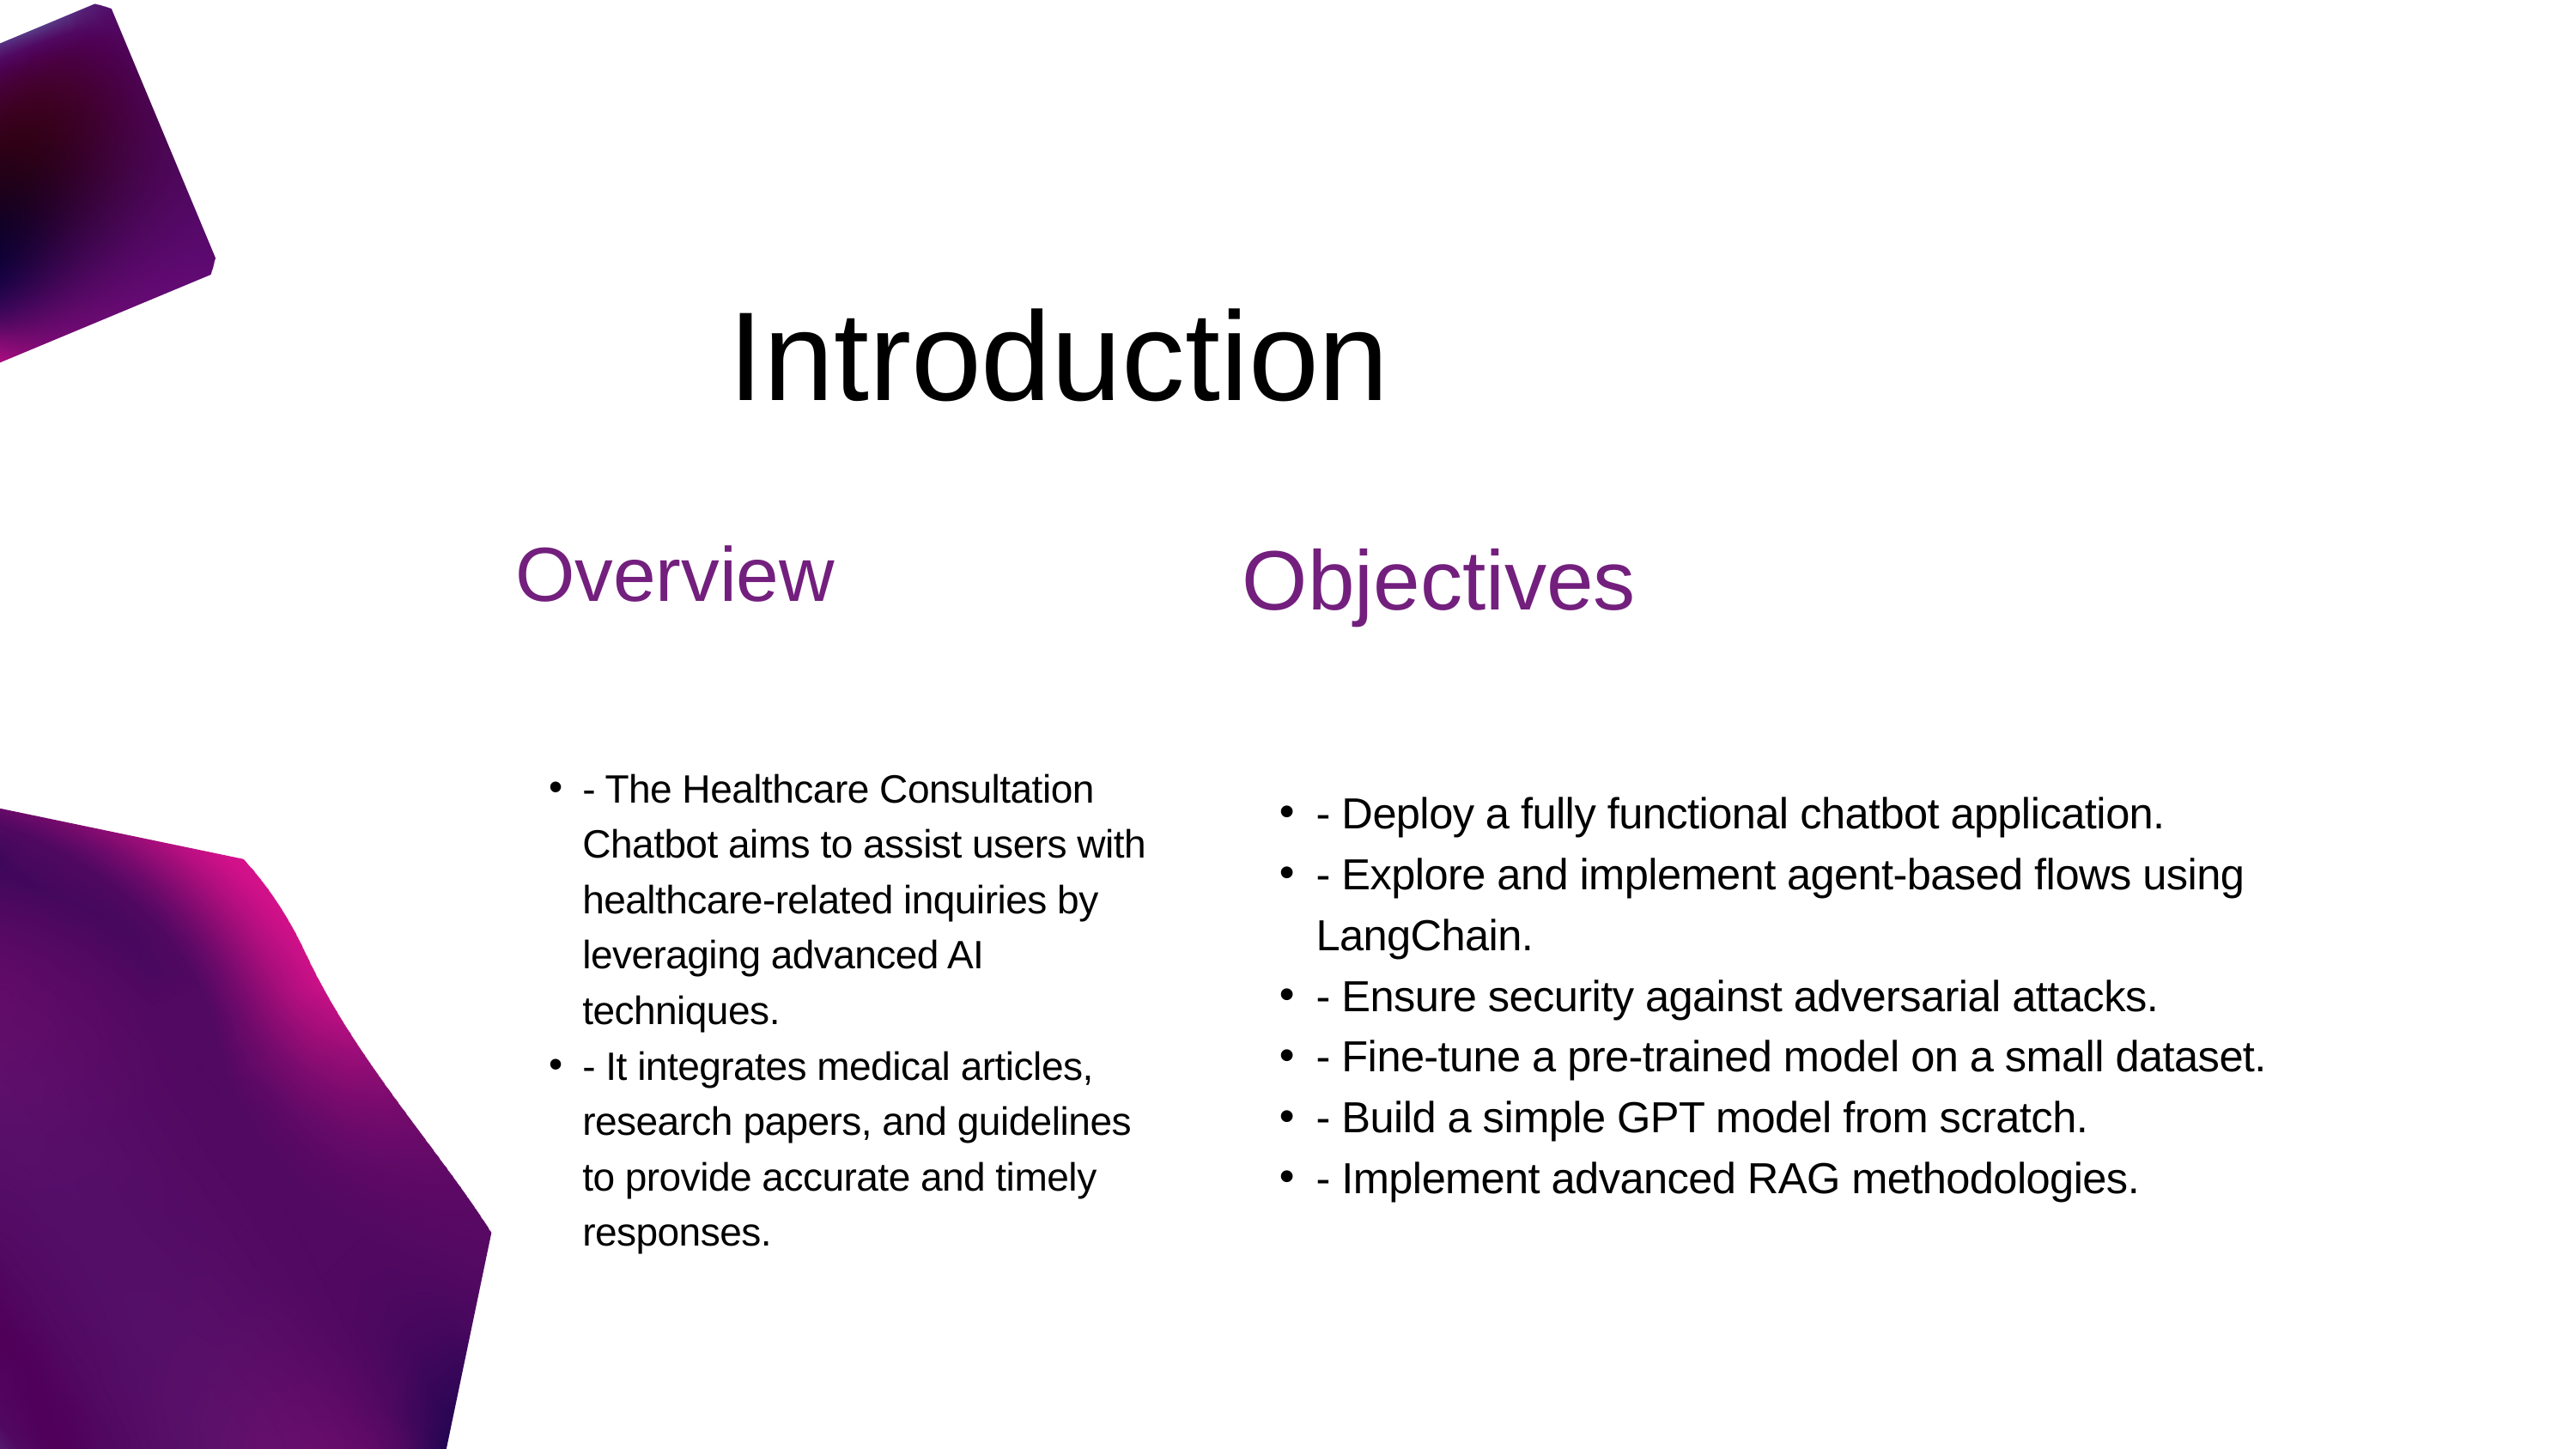

Introduction​
Overview

- The Healthcare Consultation Chatbot aims to assist users with healthcare-related inquiries by leveraging advanced AI techniques.​
- It integrates medical articles, research papers, and guidelines to provide accurate and timely responses.

Objectives

- Deploy a fully functional chatbot application.​
- Explore and implement agent-based flows using LangChain.​
- Ensure security against adversarial attacks.​
- Fine-tune a pre-trained model on a small dataset.​
- Build a simple GPT model from scratch.​
- Implement advanced RAG methodologies.